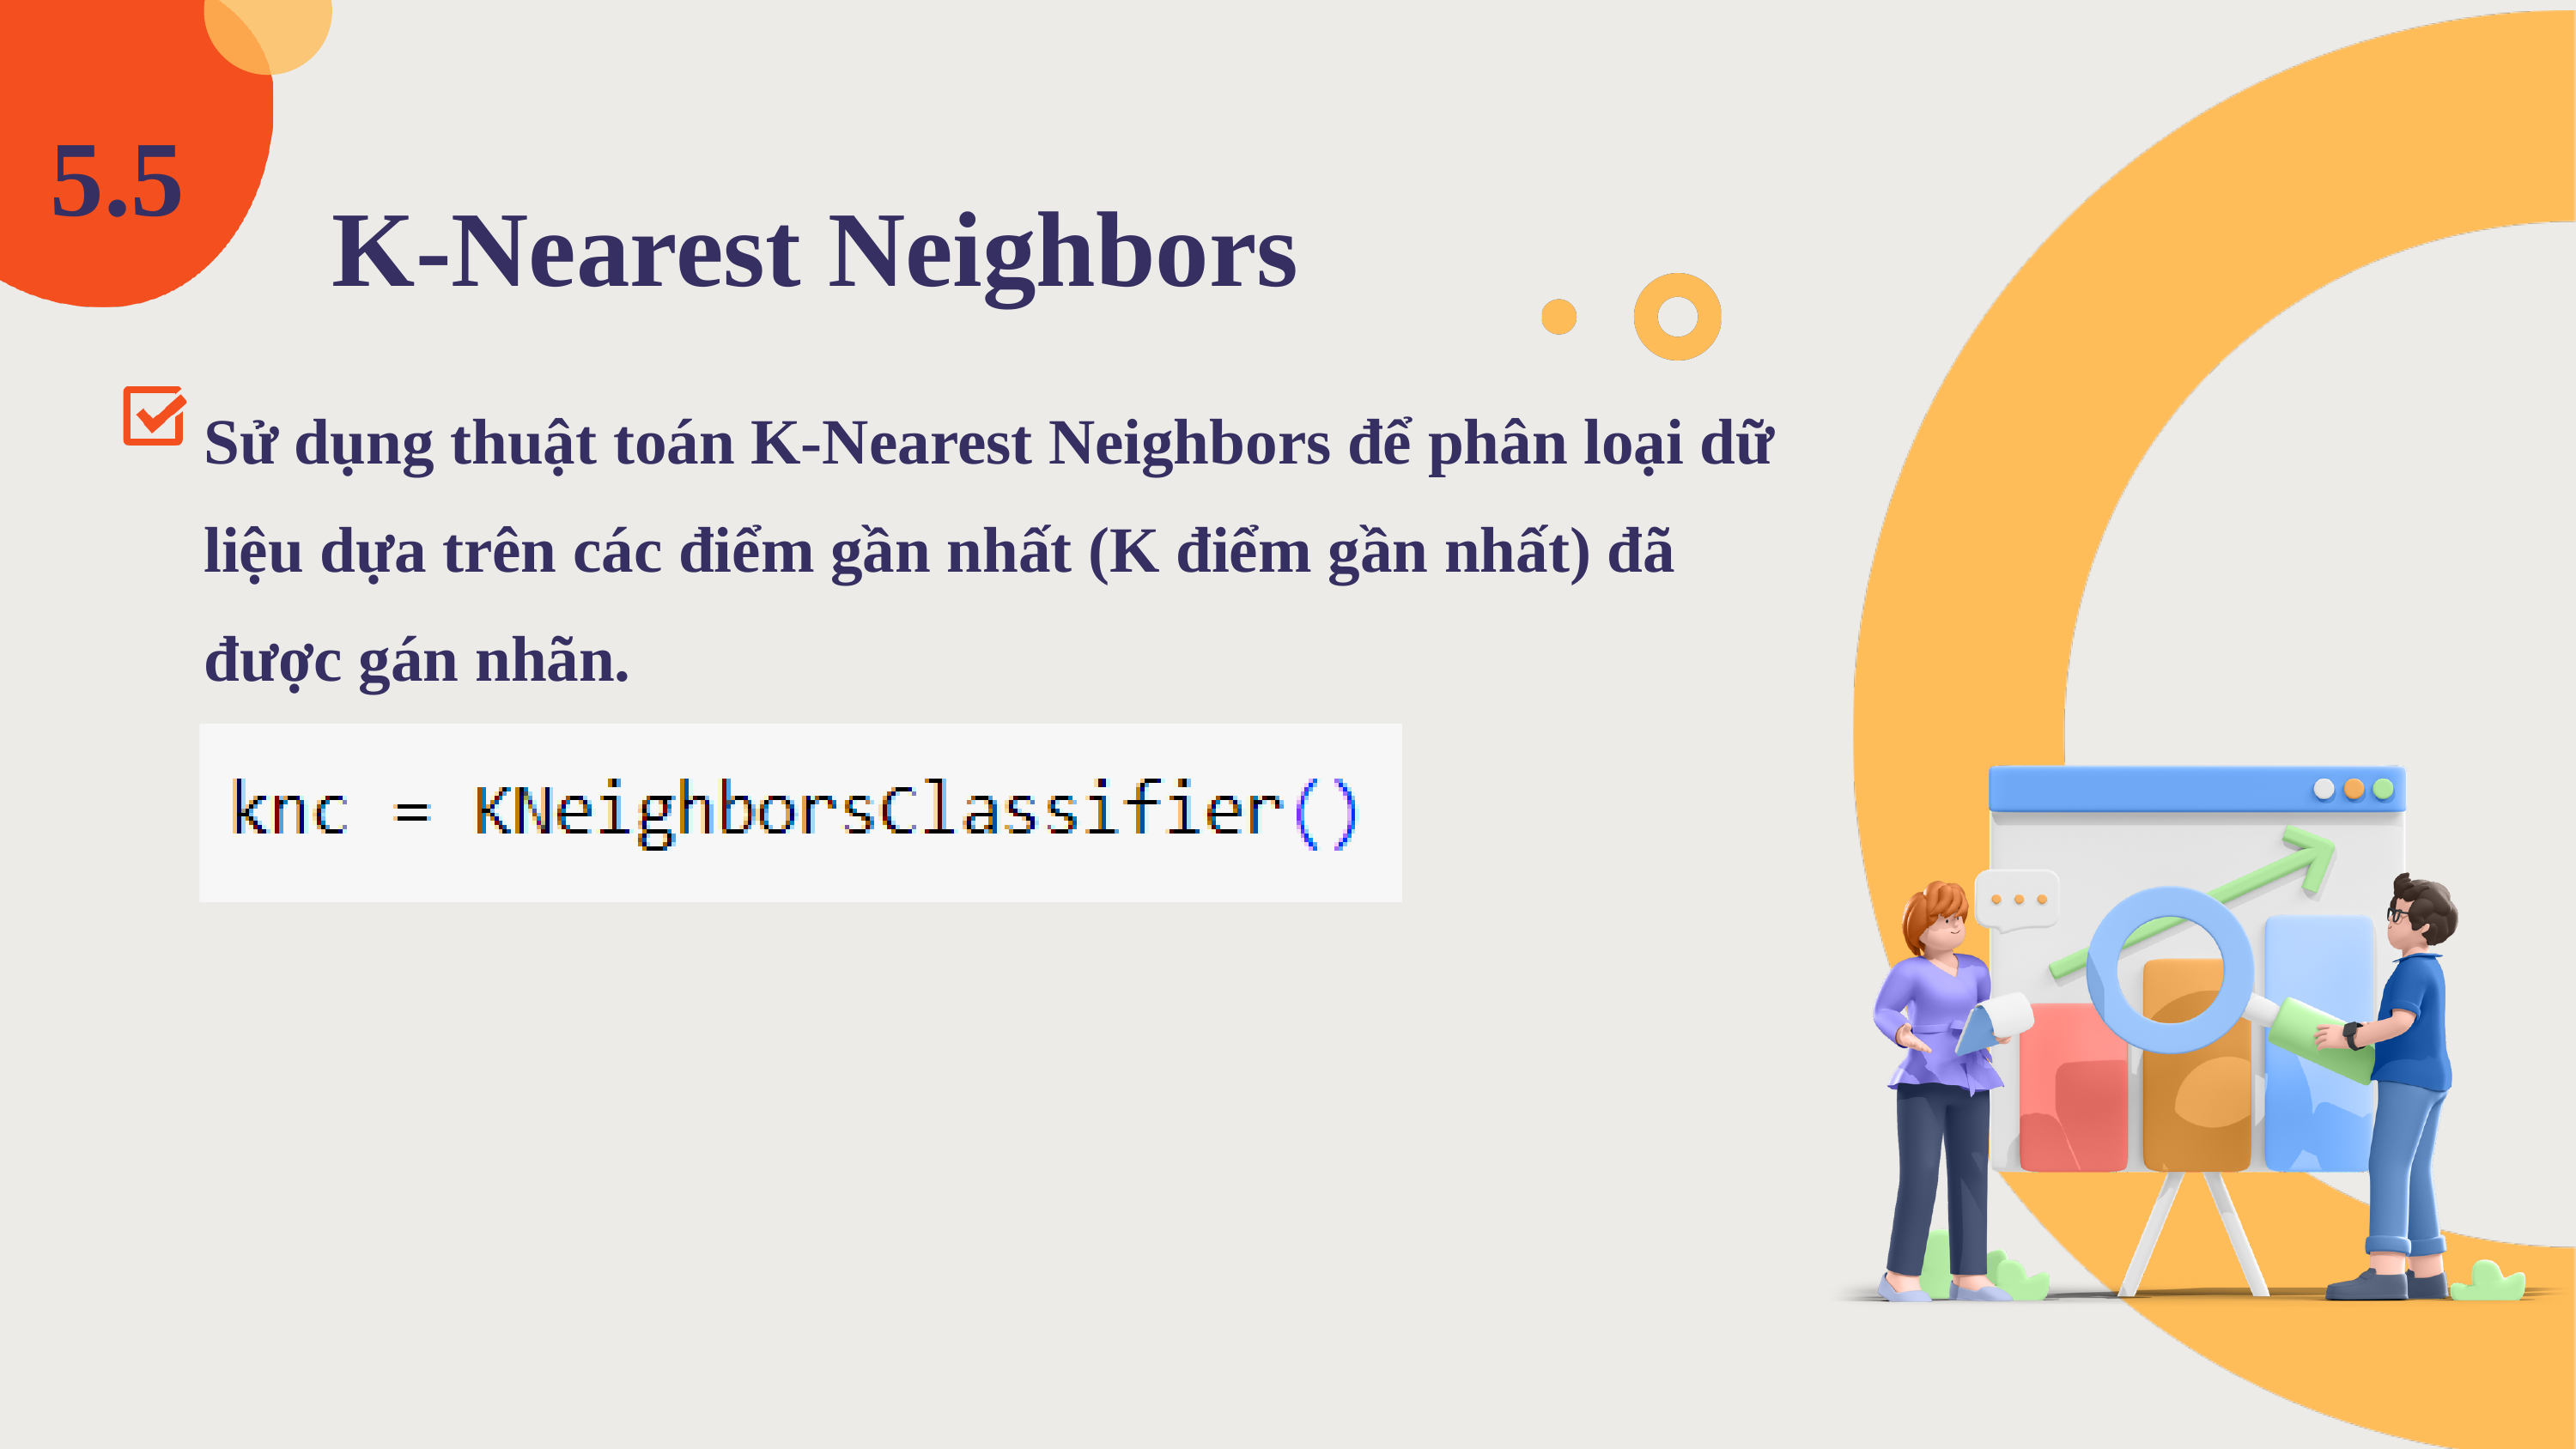

5.5
K-Nearest Neighbors

Sử dụng thuật toán K-Nearest Neighbors để phân loại dữ liệu dựa trên các điểm gần nhất (K điểm gần nhất) đã được gán nhãn.